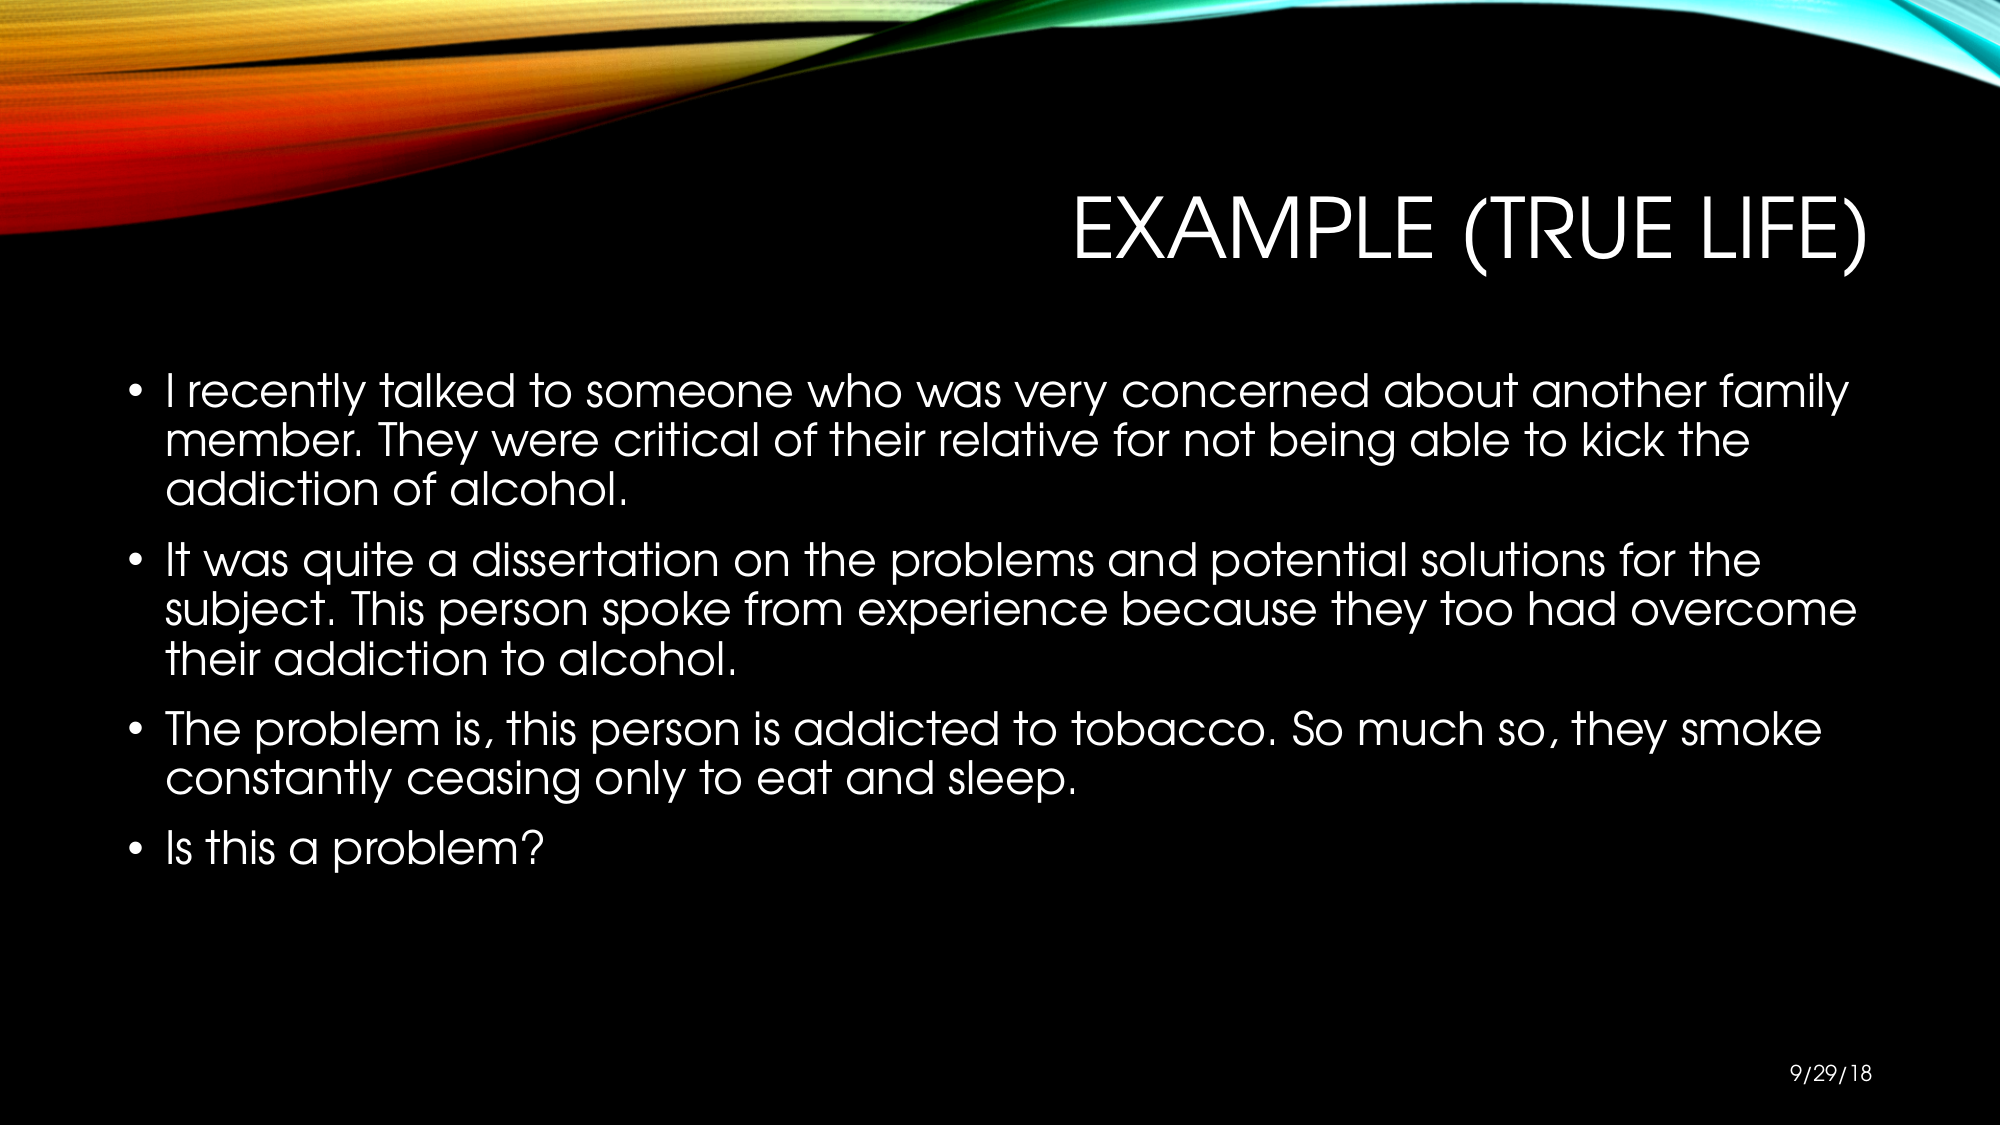

# Example (True Life)
I recently talked to someone who was very concerned about another family member. They were critical of their relative for not being able to kick the addiction of alcohol.
It was quite a dissertation on the problems and potential solutions for the subject. This person spoke from experience because they too had overcome their addiction to alcohol.
The problem is, this person is addicted to tobacco. So much so, they smoke constantly ceasing only to eat and sleep.
Is this a problem?
9/29/18